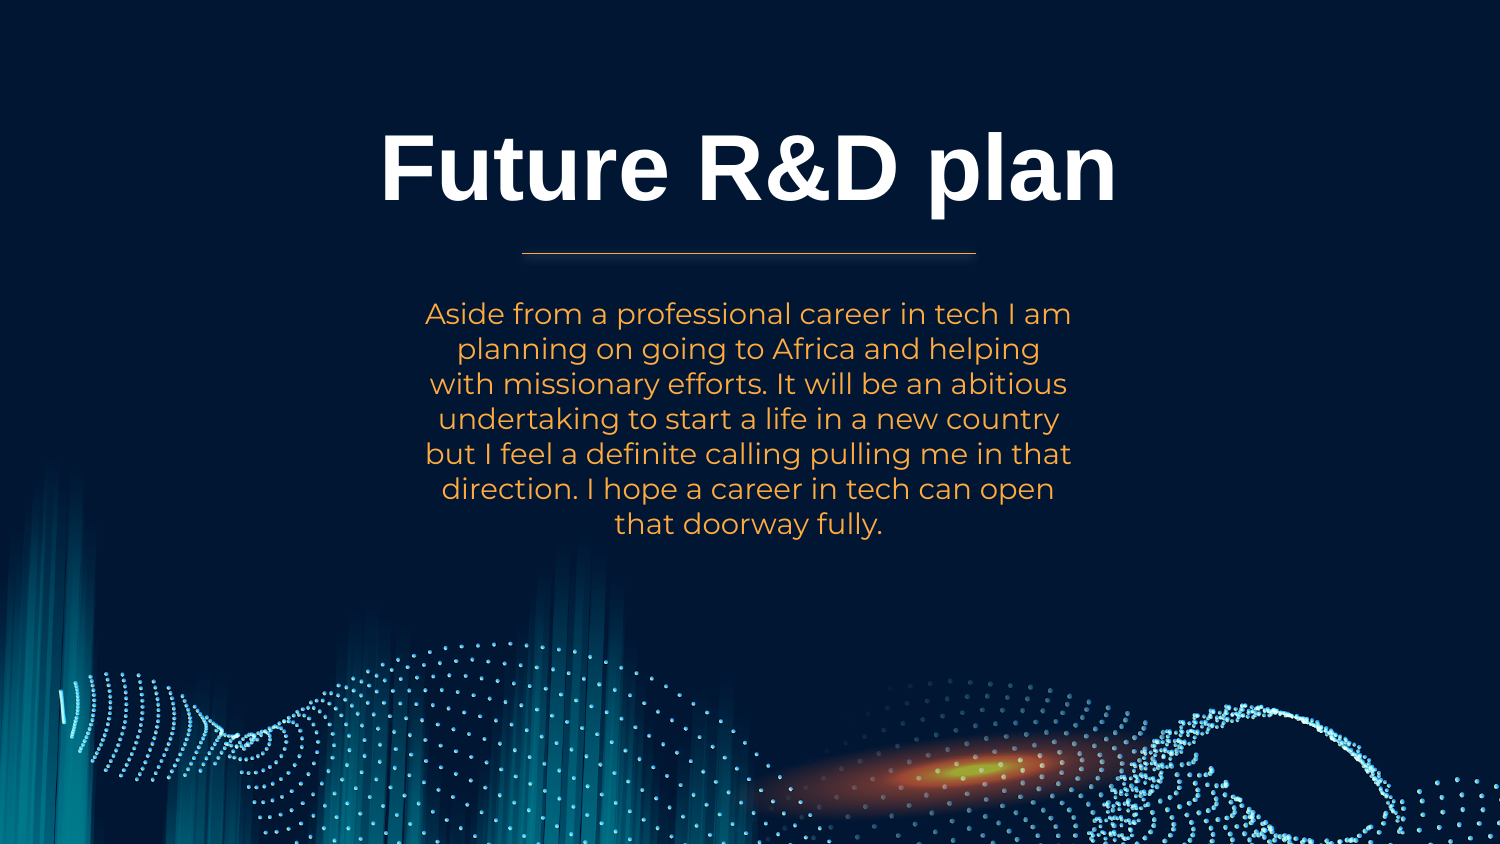

# Future R&D plan
Aside from a professional career in tech I am planning on going to Africa and helping with missionary efforts. It will be an abitious undertaking to start a life in a new country but I feel a definite calling pulling me in that direction. I hope a career in tech can open that doorway fully.